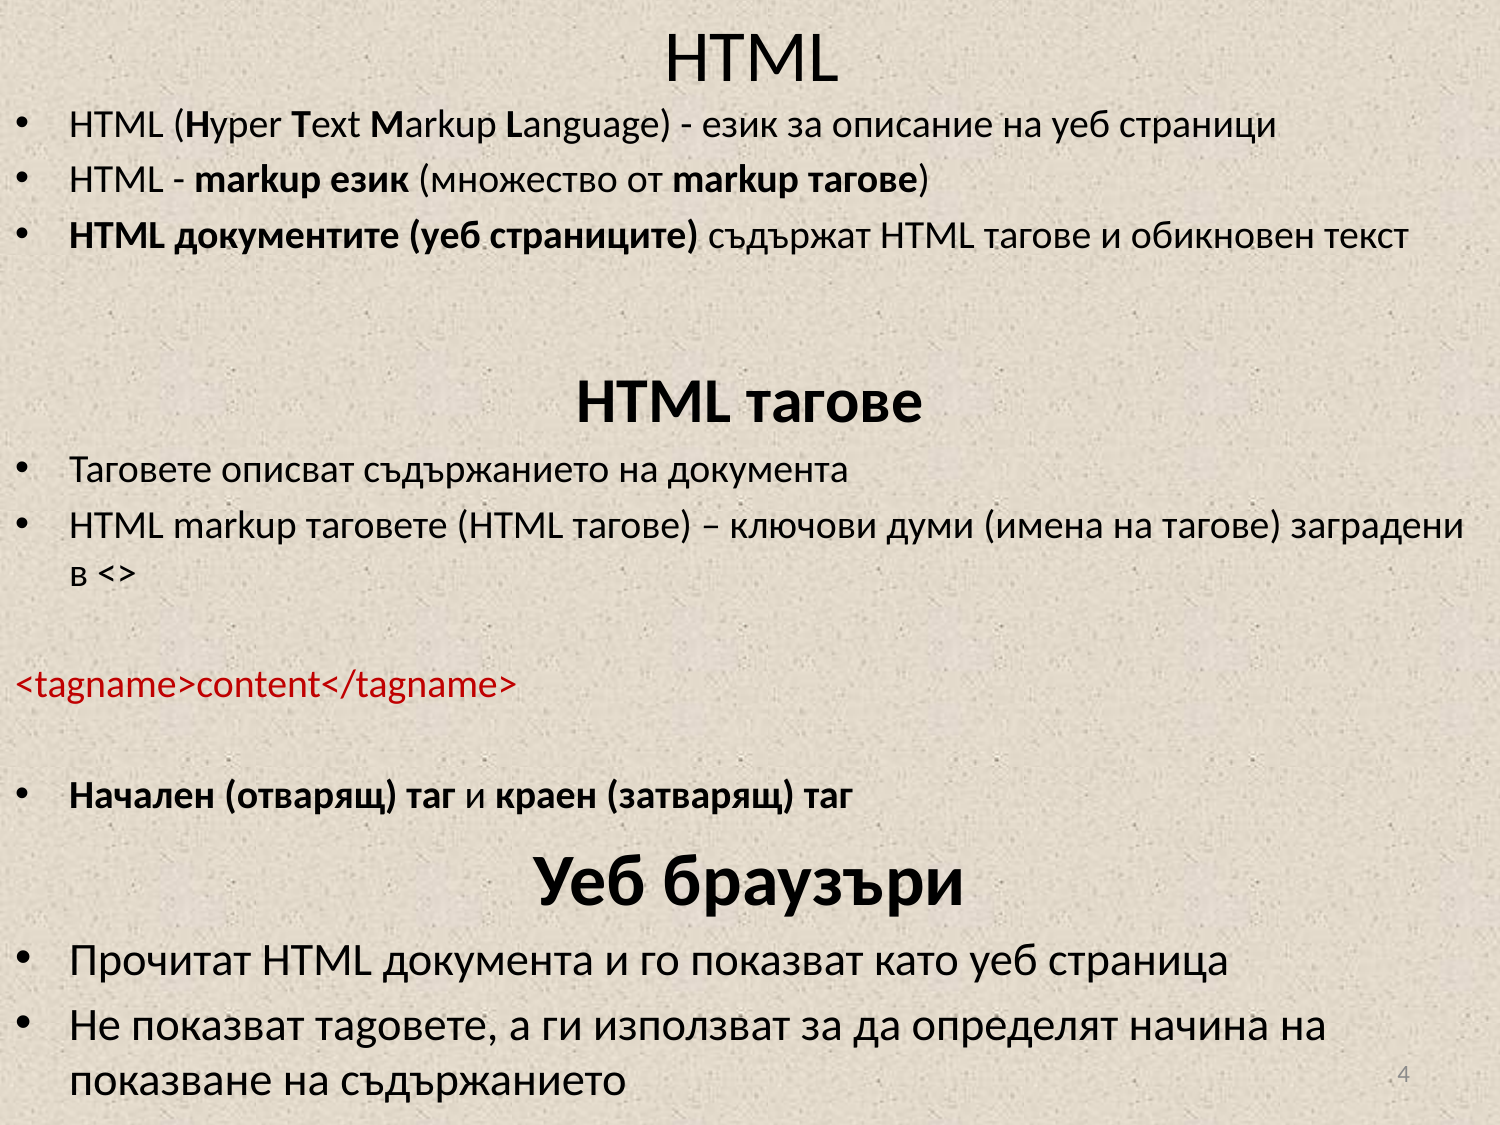

# HTML
HTML (Hyper Text Markup Language) - език за описание на уеб страници
HTML - markup език (множество от markup тагове)
HTML документите (уеб страниците) съдържат HTML тагове и обикновен текст

HTML тагове
Таговете описват съдържанието на документа
HTML markup таговете (HTML тагове) – ключови думи (имена на тагове) заградени в <>

<tagname>content</tagname>

Начален (отварящ) таг и краен (затварящ) таг
Уеб браузъри
Прочитат HTML документа и го показват като уеб страница
Не показват таgовете, а ги използват за да определят начина на показване на съдържанието

4